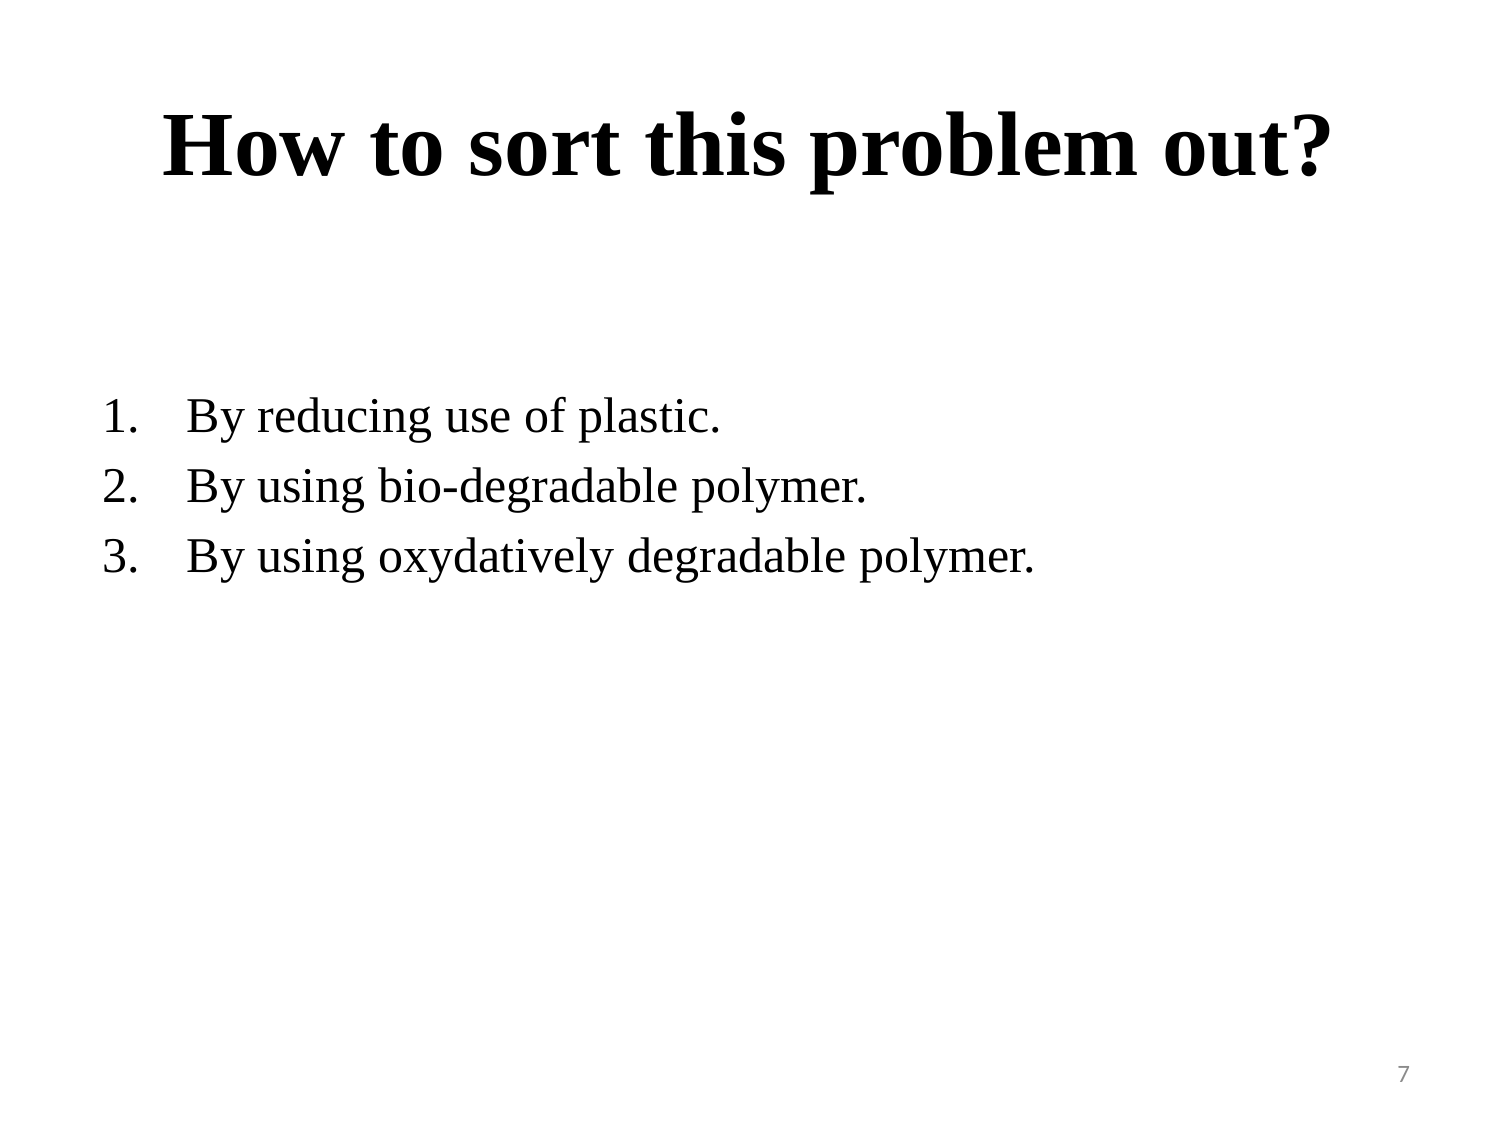

# How to sort this problem out?
By reducing use of plastic.
By using bio-degradable polymer.
By using oxydatively degradable polymer.
7